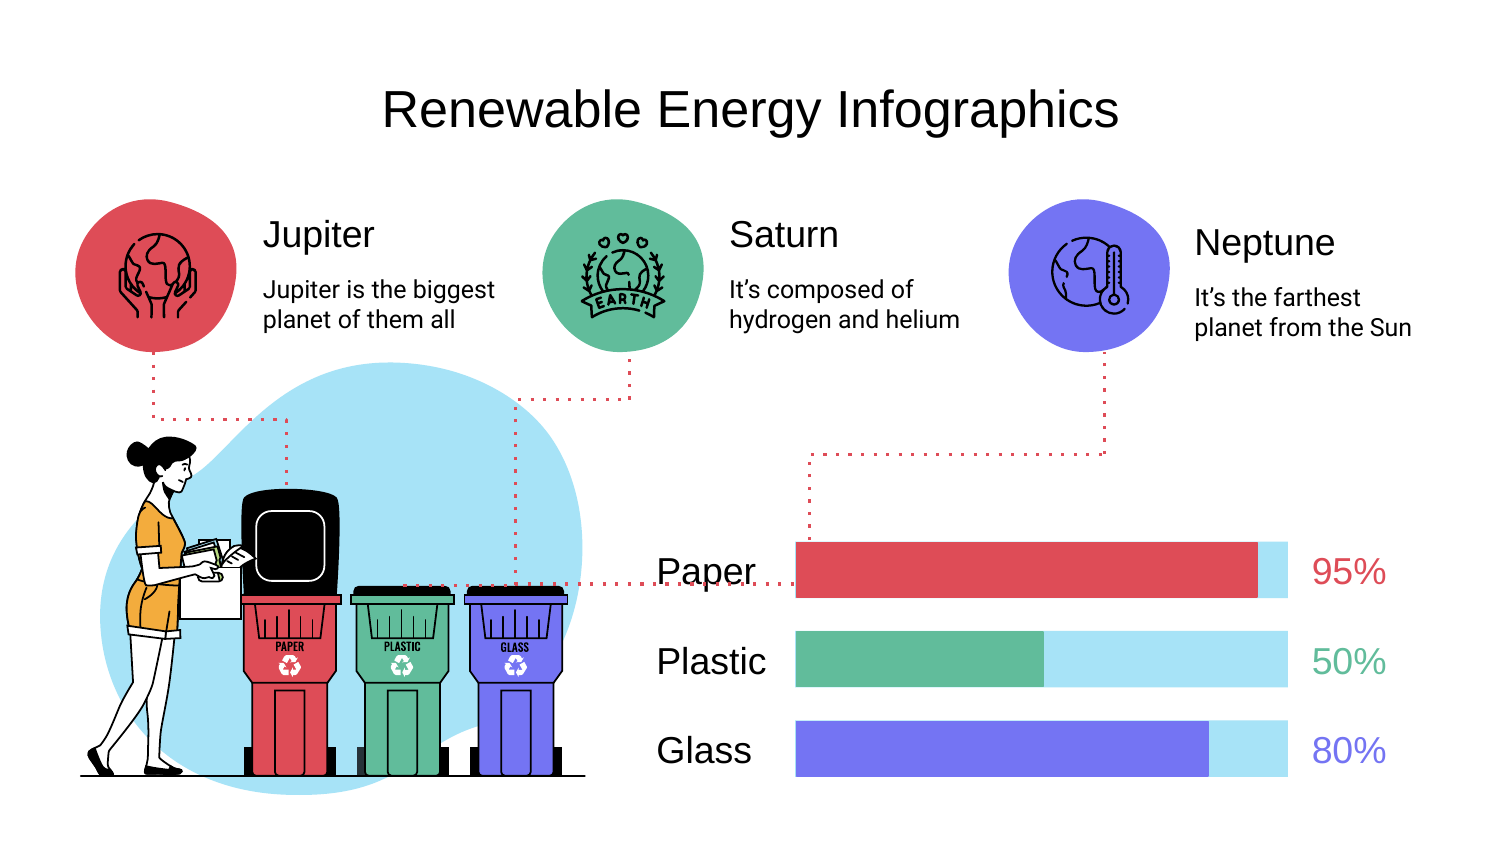

# Renewable Energy Infographics
Saturn
It’s composed of hydrogen and helium
Jupiter
Jupiter is the biggest planet of them all

Neptune
It’s the farthest planet from the Sun

Paper
95%
Plastic
50%

Glass
80%